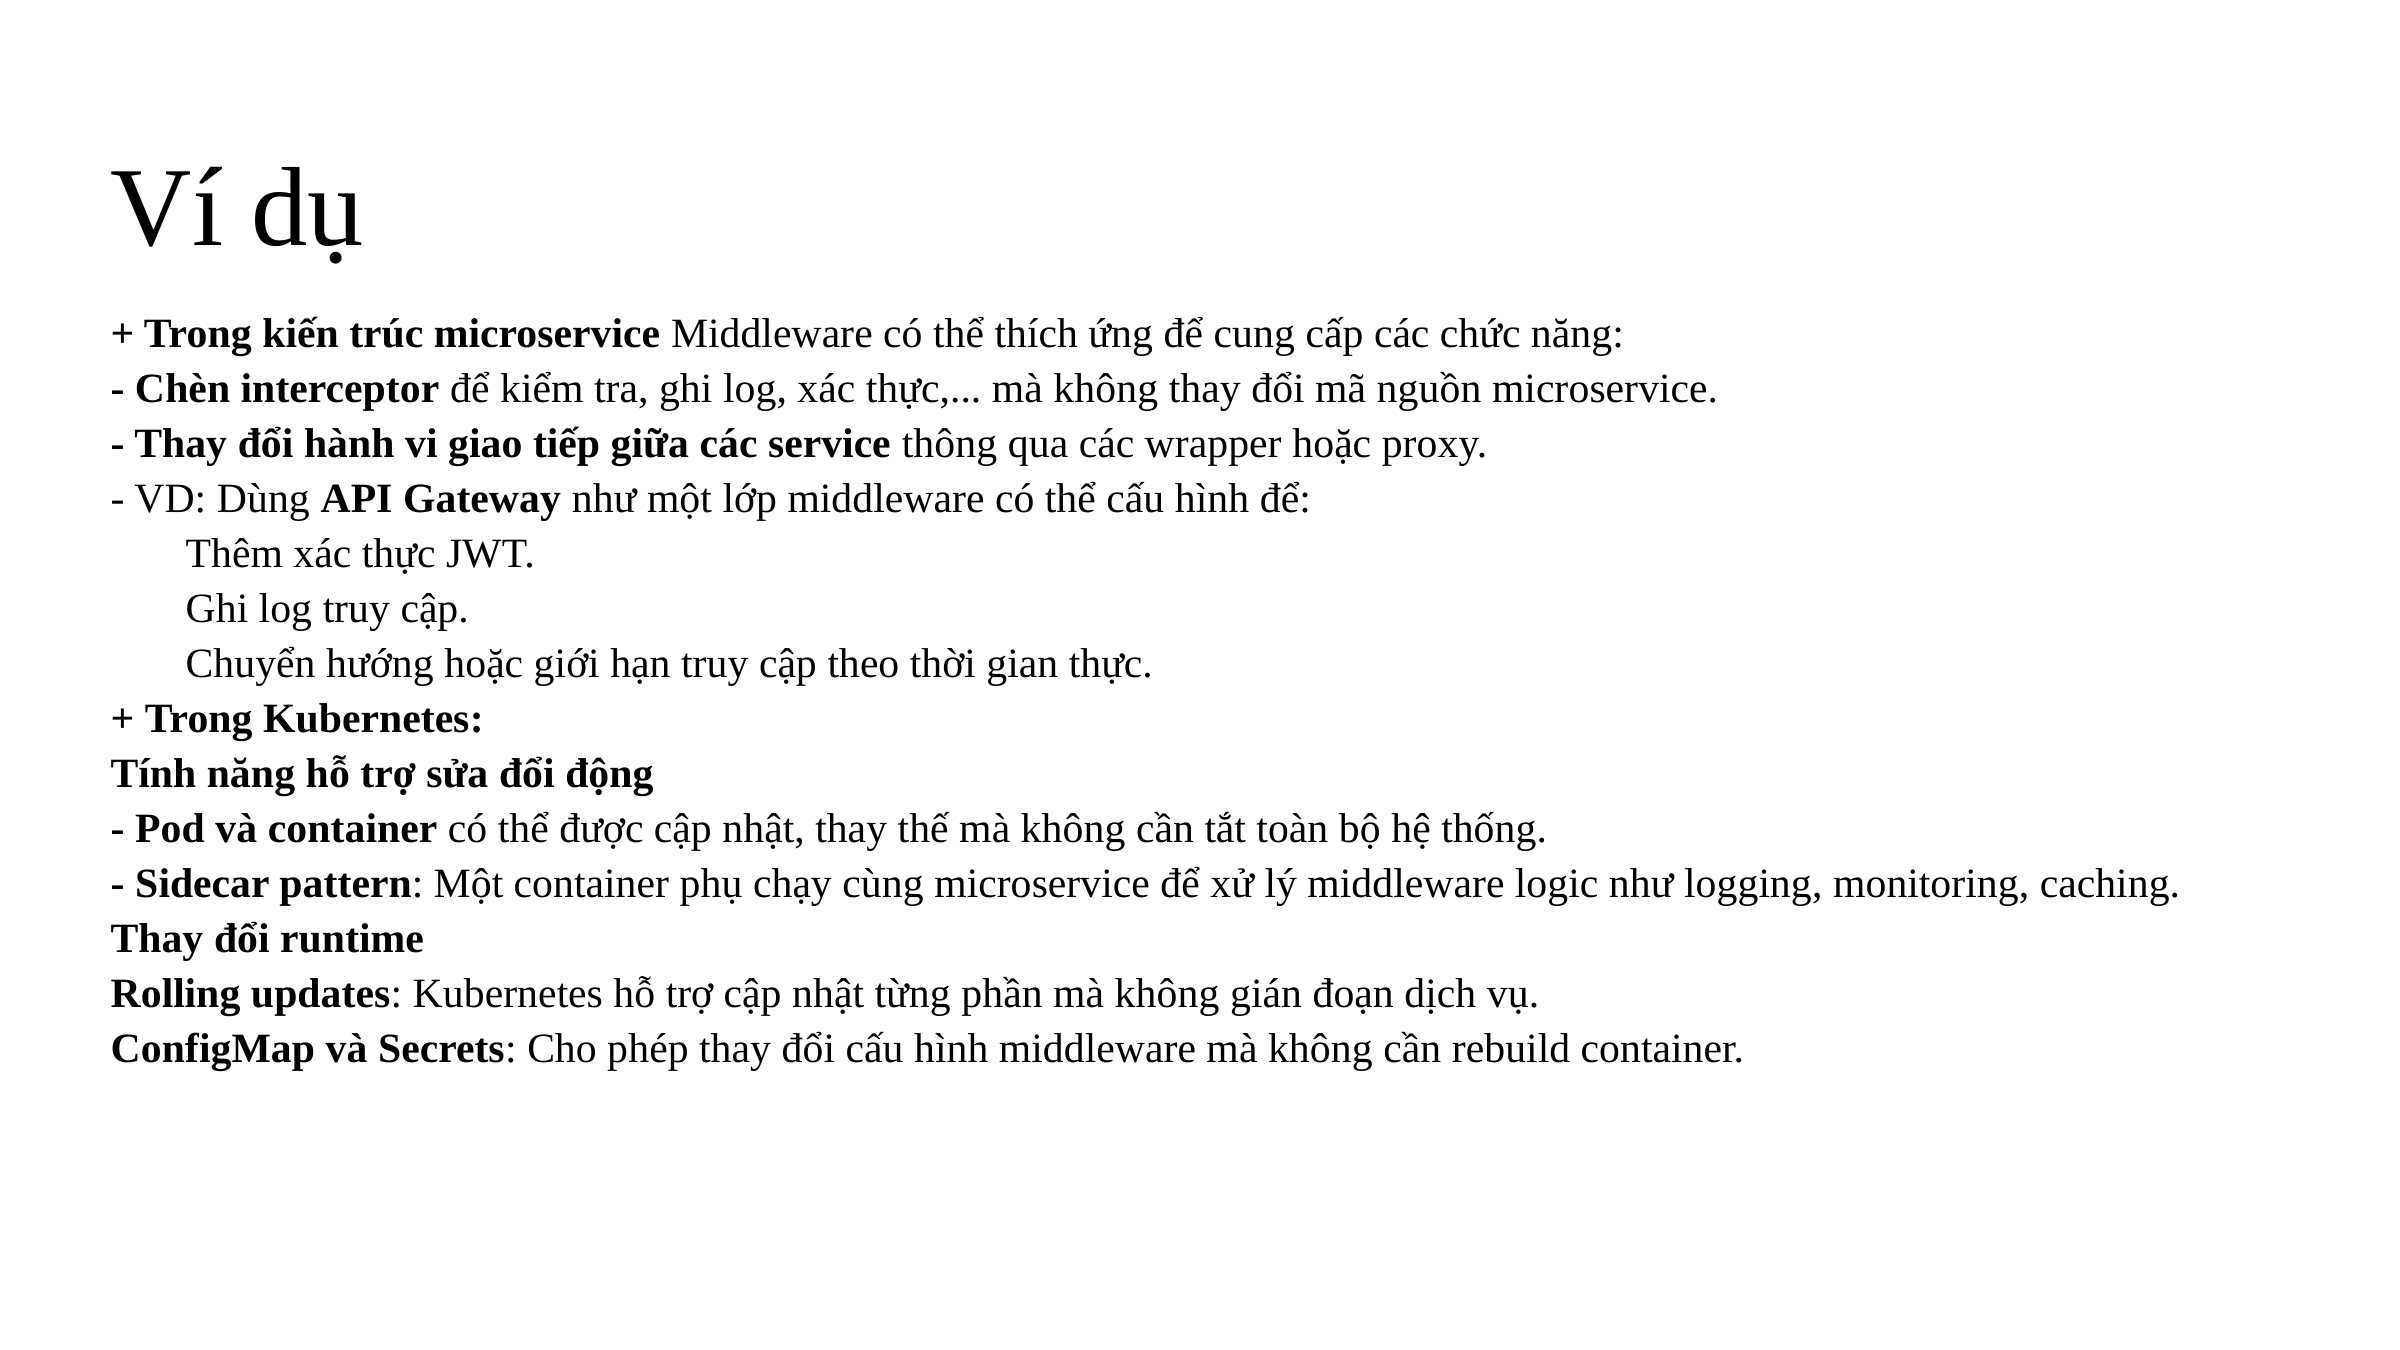

Ví dụ
+ Trong kiến trúc microservice Middleware có thể thích ứng để cung cấp các chức năng:
- Chèn interceptor để kiểm tra, ghi log, xác thực,... mà không thay đổi mã nguồn microservice.
- Thay đổi hành vi giao tiếp giữa các service thông qua các wrapper hoặc proxy.
- VD: Dùng API Gateway như một lớp middleware có thể cấu hình để:
Thêm xác thực JWT.
Ghi log truy cập.
Chuyển hướng hoặc giới hạn truy cập theo thời gian thực.
+ Trong Kubernetes:
Tính năng hỗ trợ sửa đổi động
- Pod và container có thể được cập nhật, thay thế mà không cần tắt toàn bộ hệ thống.
- Sidecar pattern: Một container phụ chạy cùng microservice để xử lý middleware logic như logging, monitoring, caching.
Thay đổi runtime
Rolling updates: Kubernetes hỗ trợ cập nhật từng phần mà không gián đoạn dịch vụ.
ConfigMap và Secrets: Cho phép thay đổi cấu hình middleware mà không cần rebuild container.